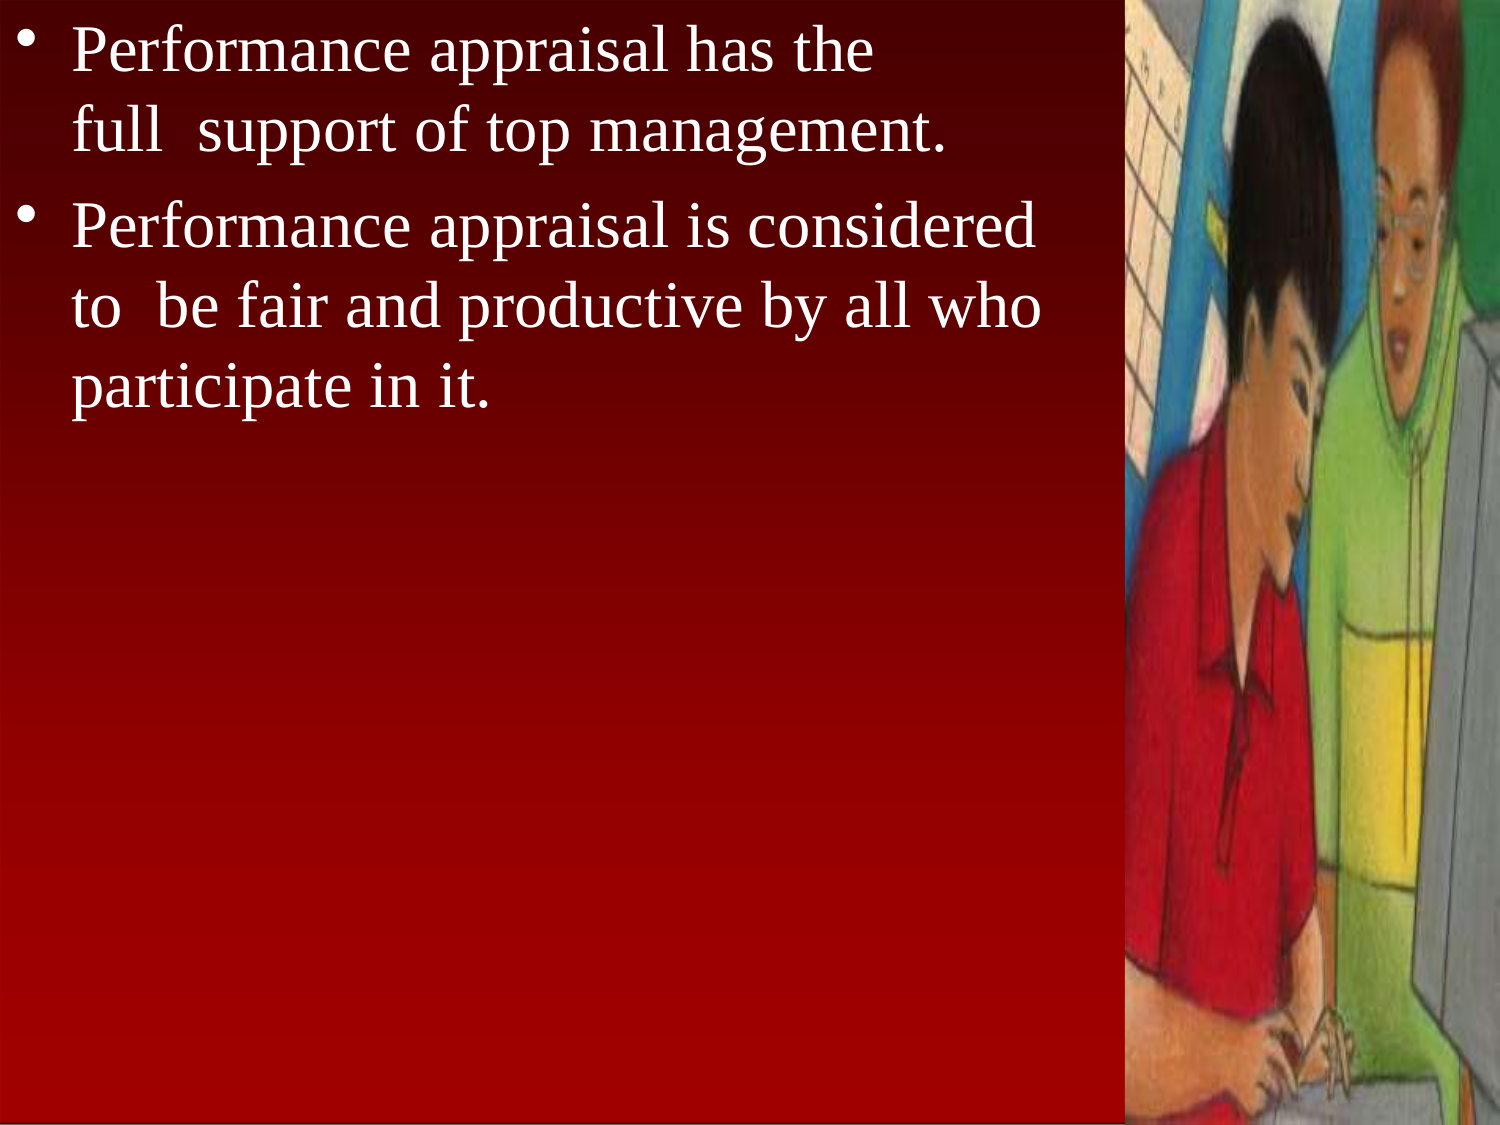

Performance appraisal has the full  support of top management.
Performance appraisal is considered to  be fair and productive by all who  participate in it.